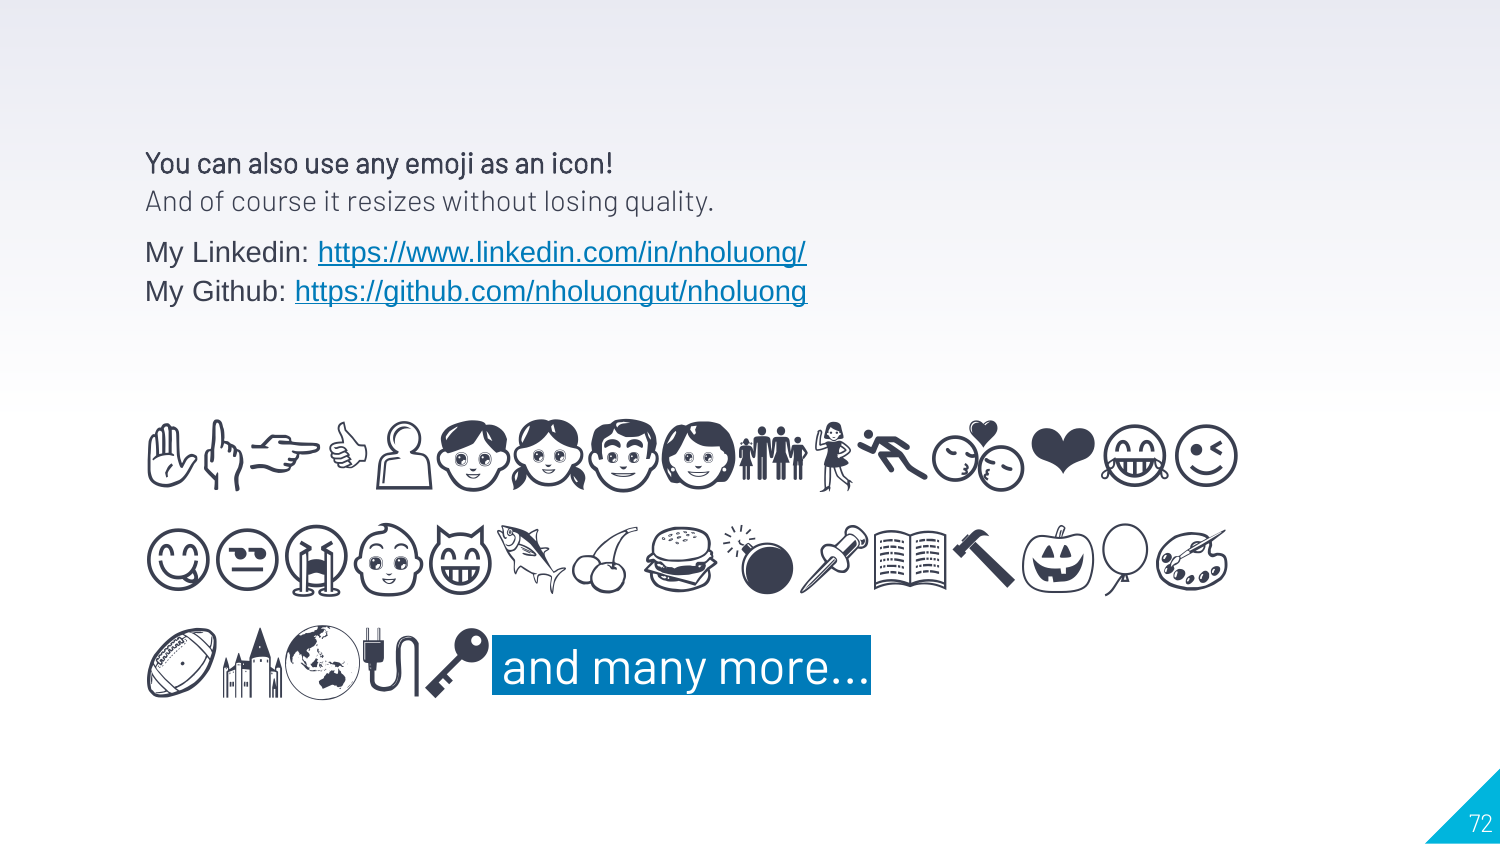

You can also use any emoji as an icon!
And of course it resizes without losing quality.
My Linkedin: https://www.linkedin.com/in/nholuong/
My Github: https://github.com/nholuongut/nholuong
✋👆👉👍👤👦👧👨👩👪💃🏃💑❤😂😉😋😒😭👶😸🐟🍒🍔💣📌📖🔨🎃🎈🎨🏈🏰🌏🔌🔑 and many more...
72